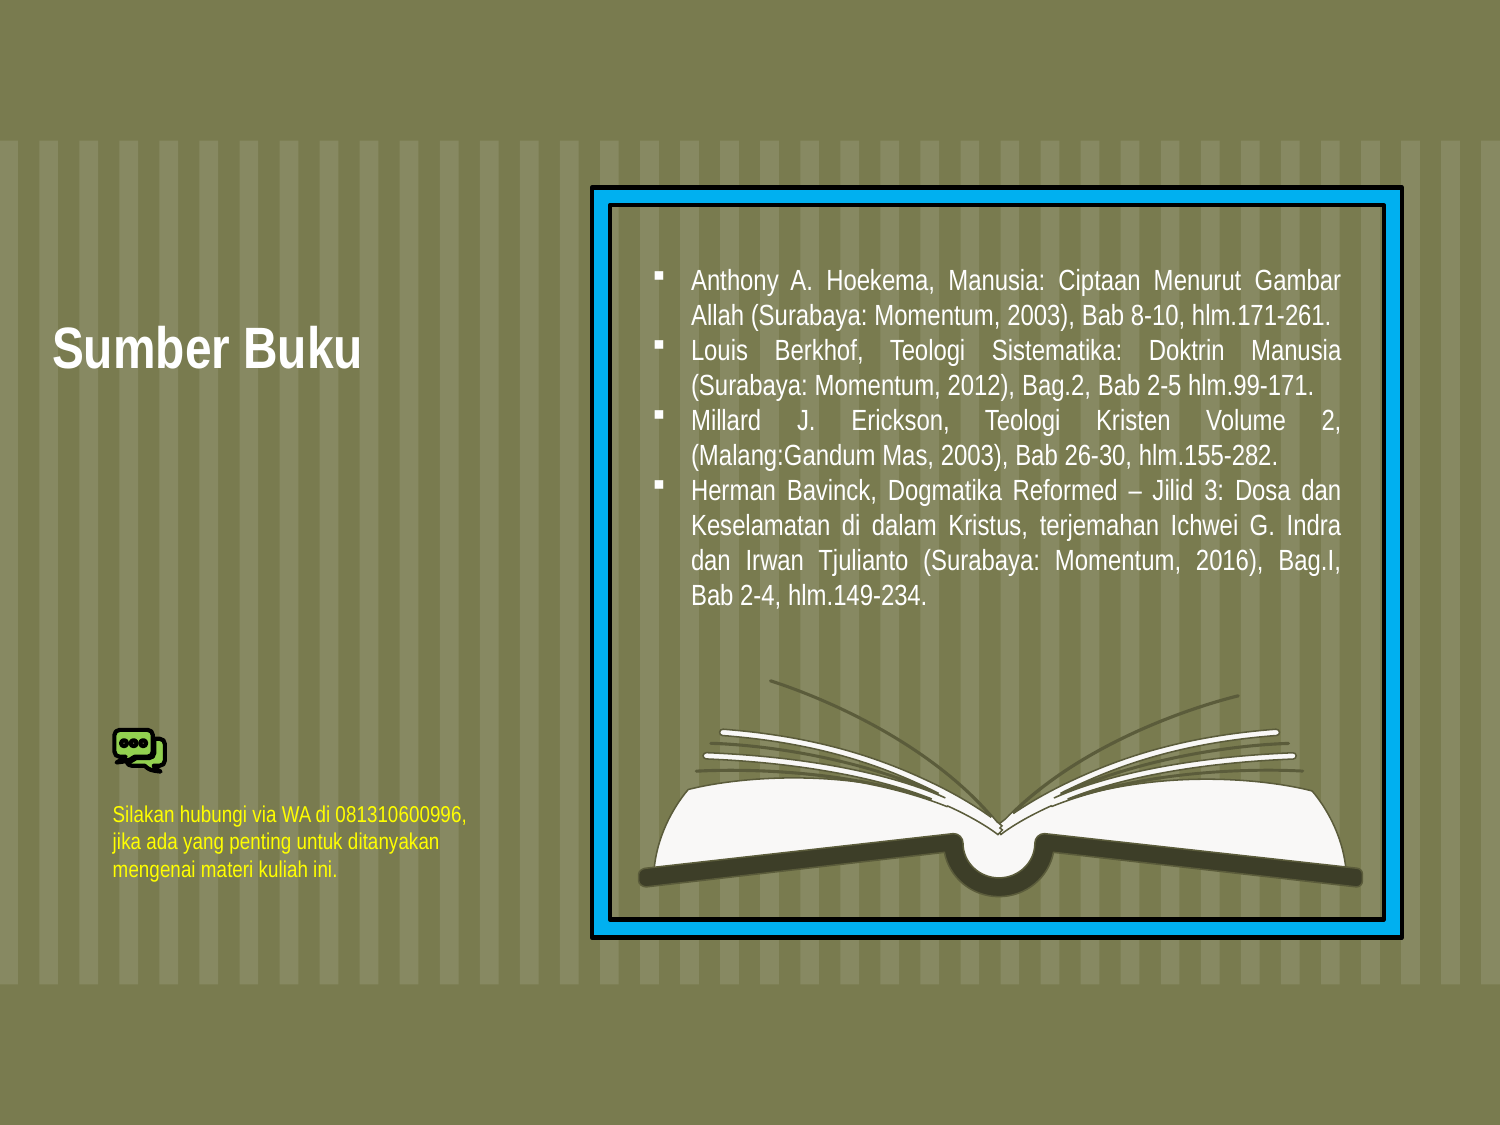

Sumber Buku
Anthony A. Hoekema, Manusia: Ciptaan Menurut Gambar Allah (Surabaya: Momentum, 2003), Bab 8-10, hlm.171-261.
Louis Berkhof, Teologi Sistematika: Doktrin Manusia (Surabaya: Momentum, 2012), Bag.2, Bab 2-5 hlm.99-171.
Millard J. Erickson, Teologi Kristen Volume 2, (Malang:Gandum Mas, 2003), Bab 26-30, hlm.155-282.
Herman Bavinck, Dogmatika Reformed – Jilid 3: Dosa dan Keselamatan di dalam Kristus, terjemahan Ichwei G. Indra dan Irwan Tjulianto (Surabaya: Momentum, 2016), Bag.I, Bab 2-4, hlm.149-234.

Silakan hubungi via WA di 081310600996, jika ada yang penting untuk ditanyakan mengenai materi kuliah ini.